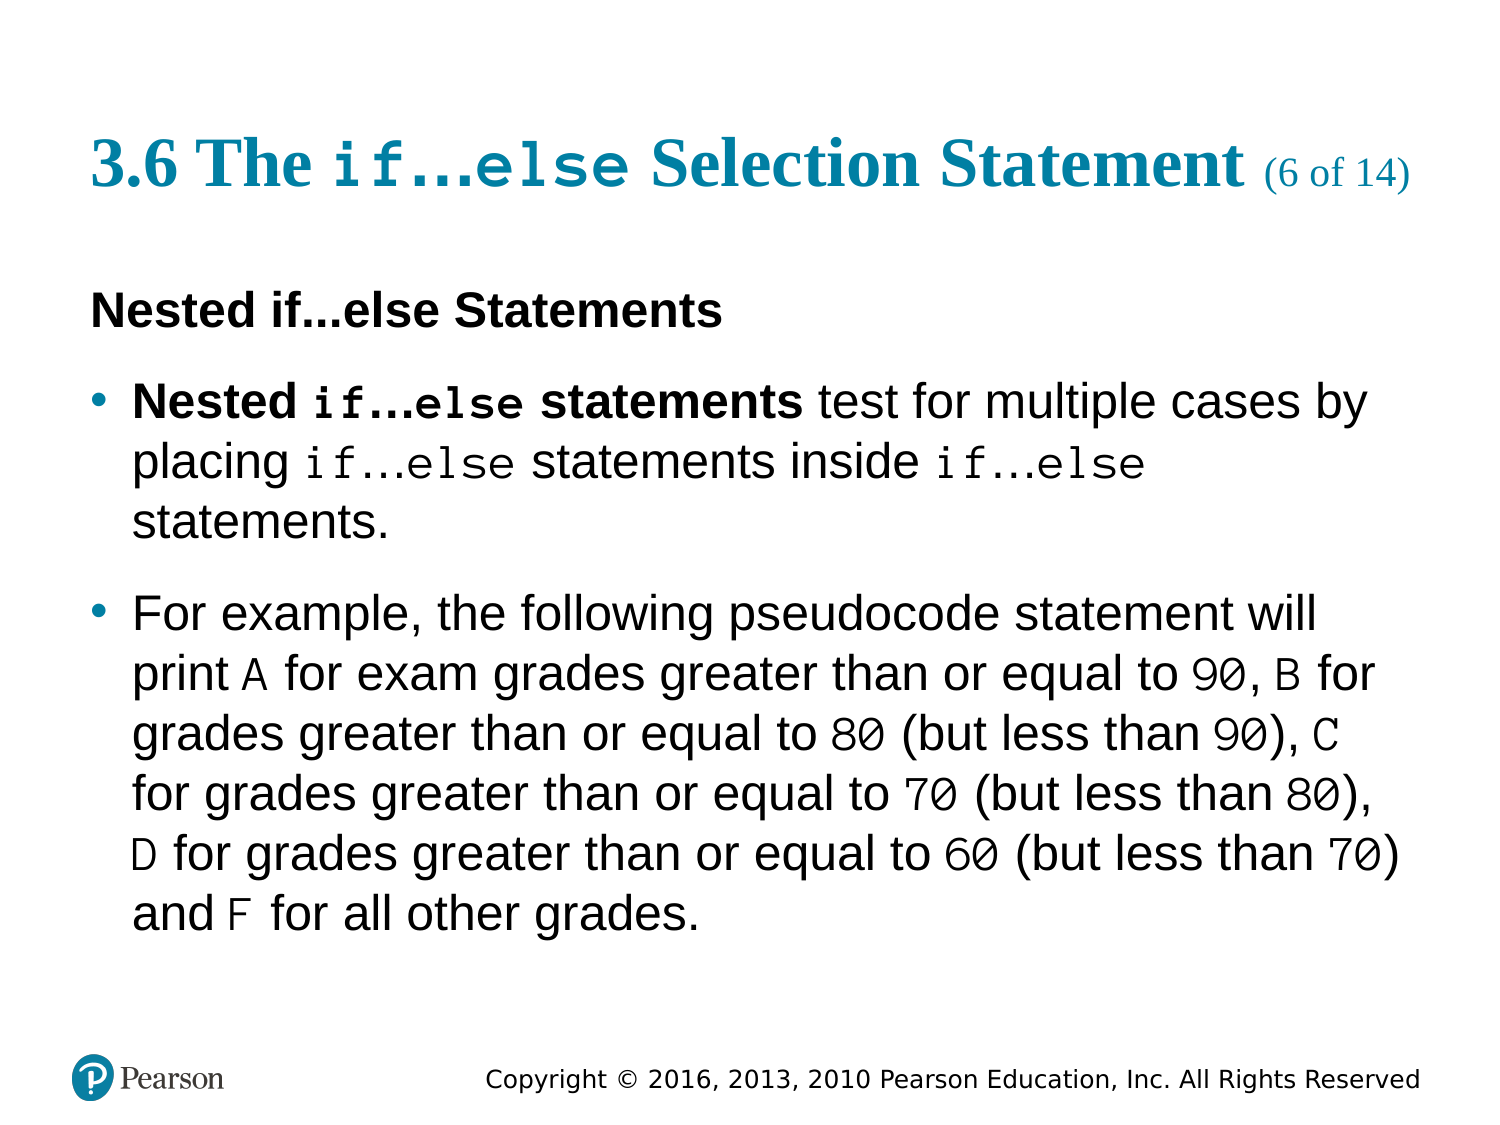

# 3.6 The if…else Selection Statement (6 of 14)
Nested if...else Statements
Nested if…else statements test for multiple cases by placing if…else statements inside if…else statements.
For example, the following pseudocode statement will print A for exam grades greater than or equal to 90, B for grades greater than or equal to 80 (but less than 90), C for grades greater than or equal to 70 (but less than 80), D for grades greater than or equal to 60 (but less than 70) and F for all other grades.